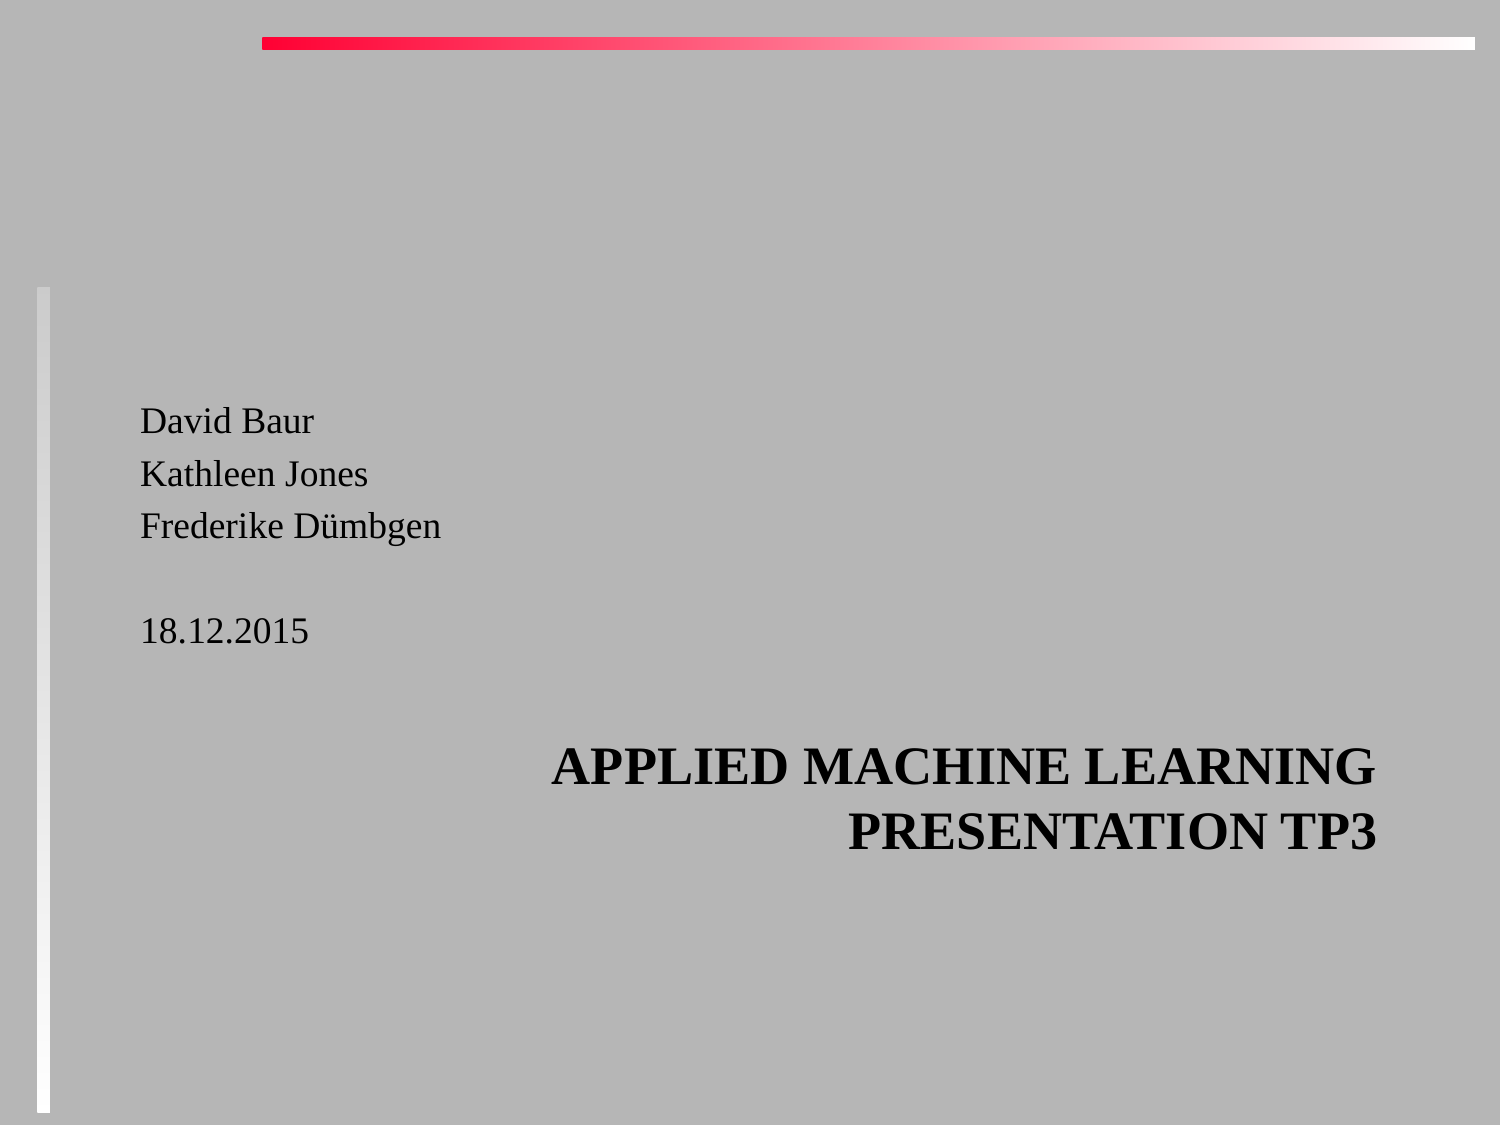

David Baur
Kathleen Jones
Frederike Dümbgen

18.12.2015
# APPLIED MACHINE LEARNING PRESENTATION TP3